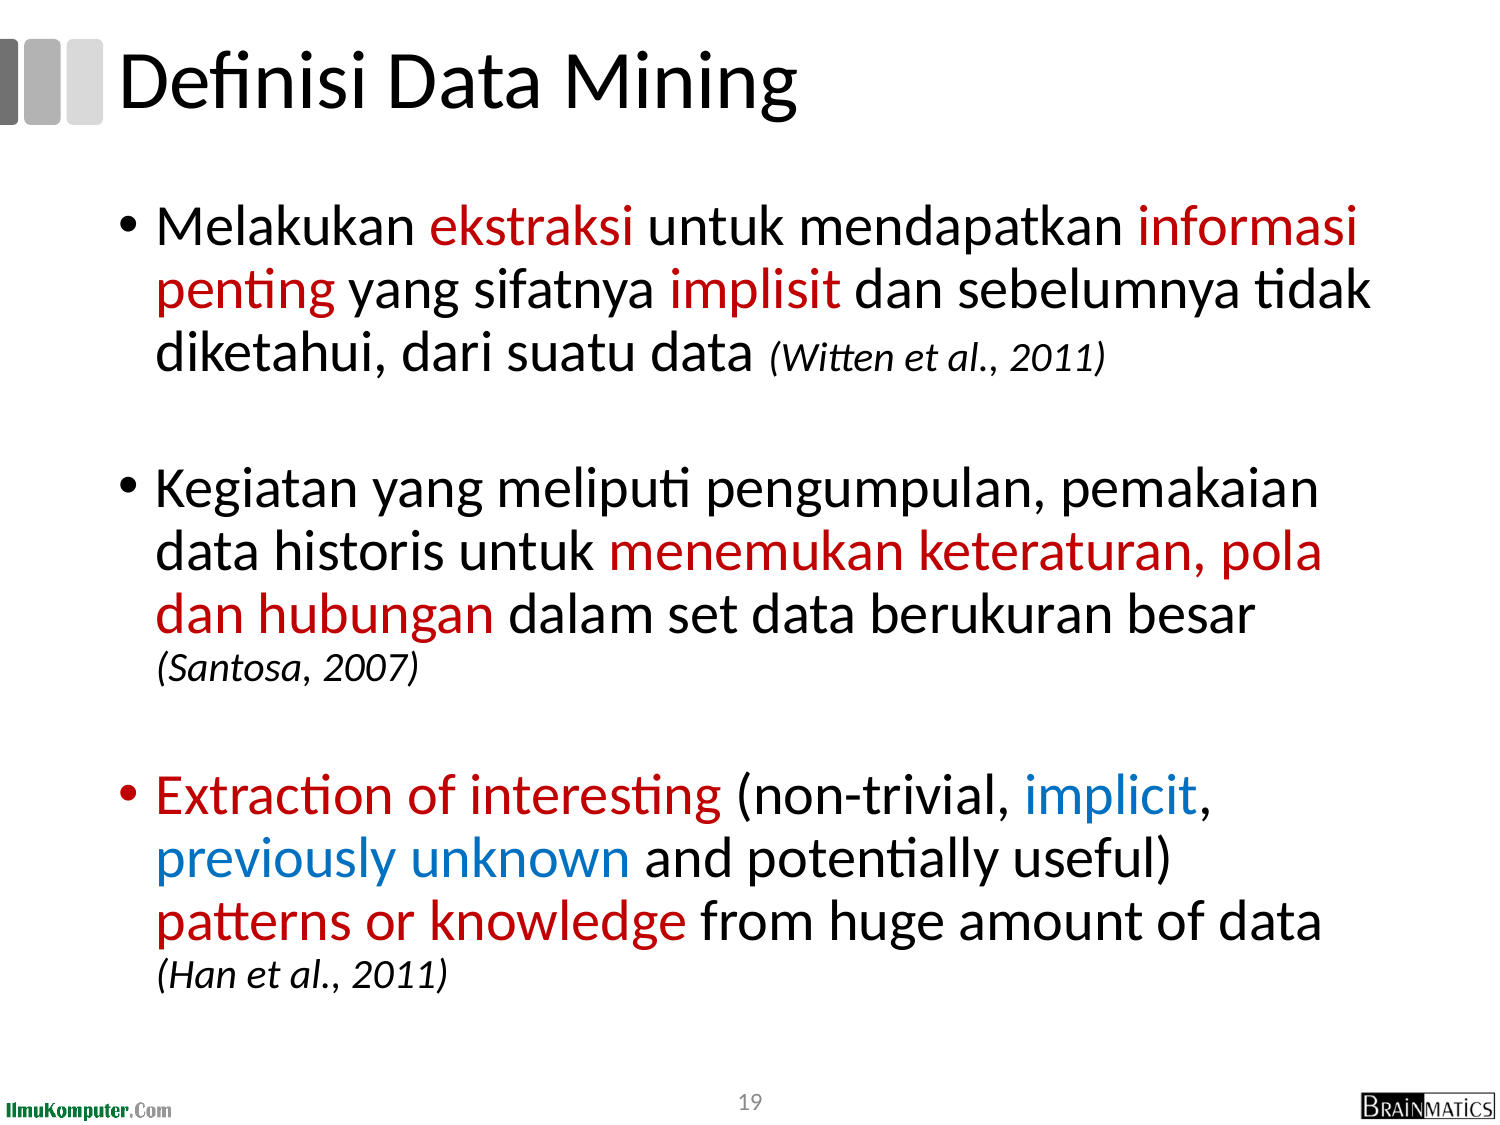

# Definisi Data Mining
Melakukan ekstraksi untuk mendapatkan informasi penting yang sifatnya implisit dan sebelumnya tidak diketahui, dari suatu data (Witten et al., 2011)

Kegiatan yang meliputi pengumpulan, pemakaian data historis untuk menemukan keteraturan, pola dan hubungan dalam set data berukuran besar (Santosa, 2007)

Extraction of interesting (non-trivial, implicit, previously unknown and potentially useful) patterns or knowledge from huge amount of data (Han et al., 2011)
19